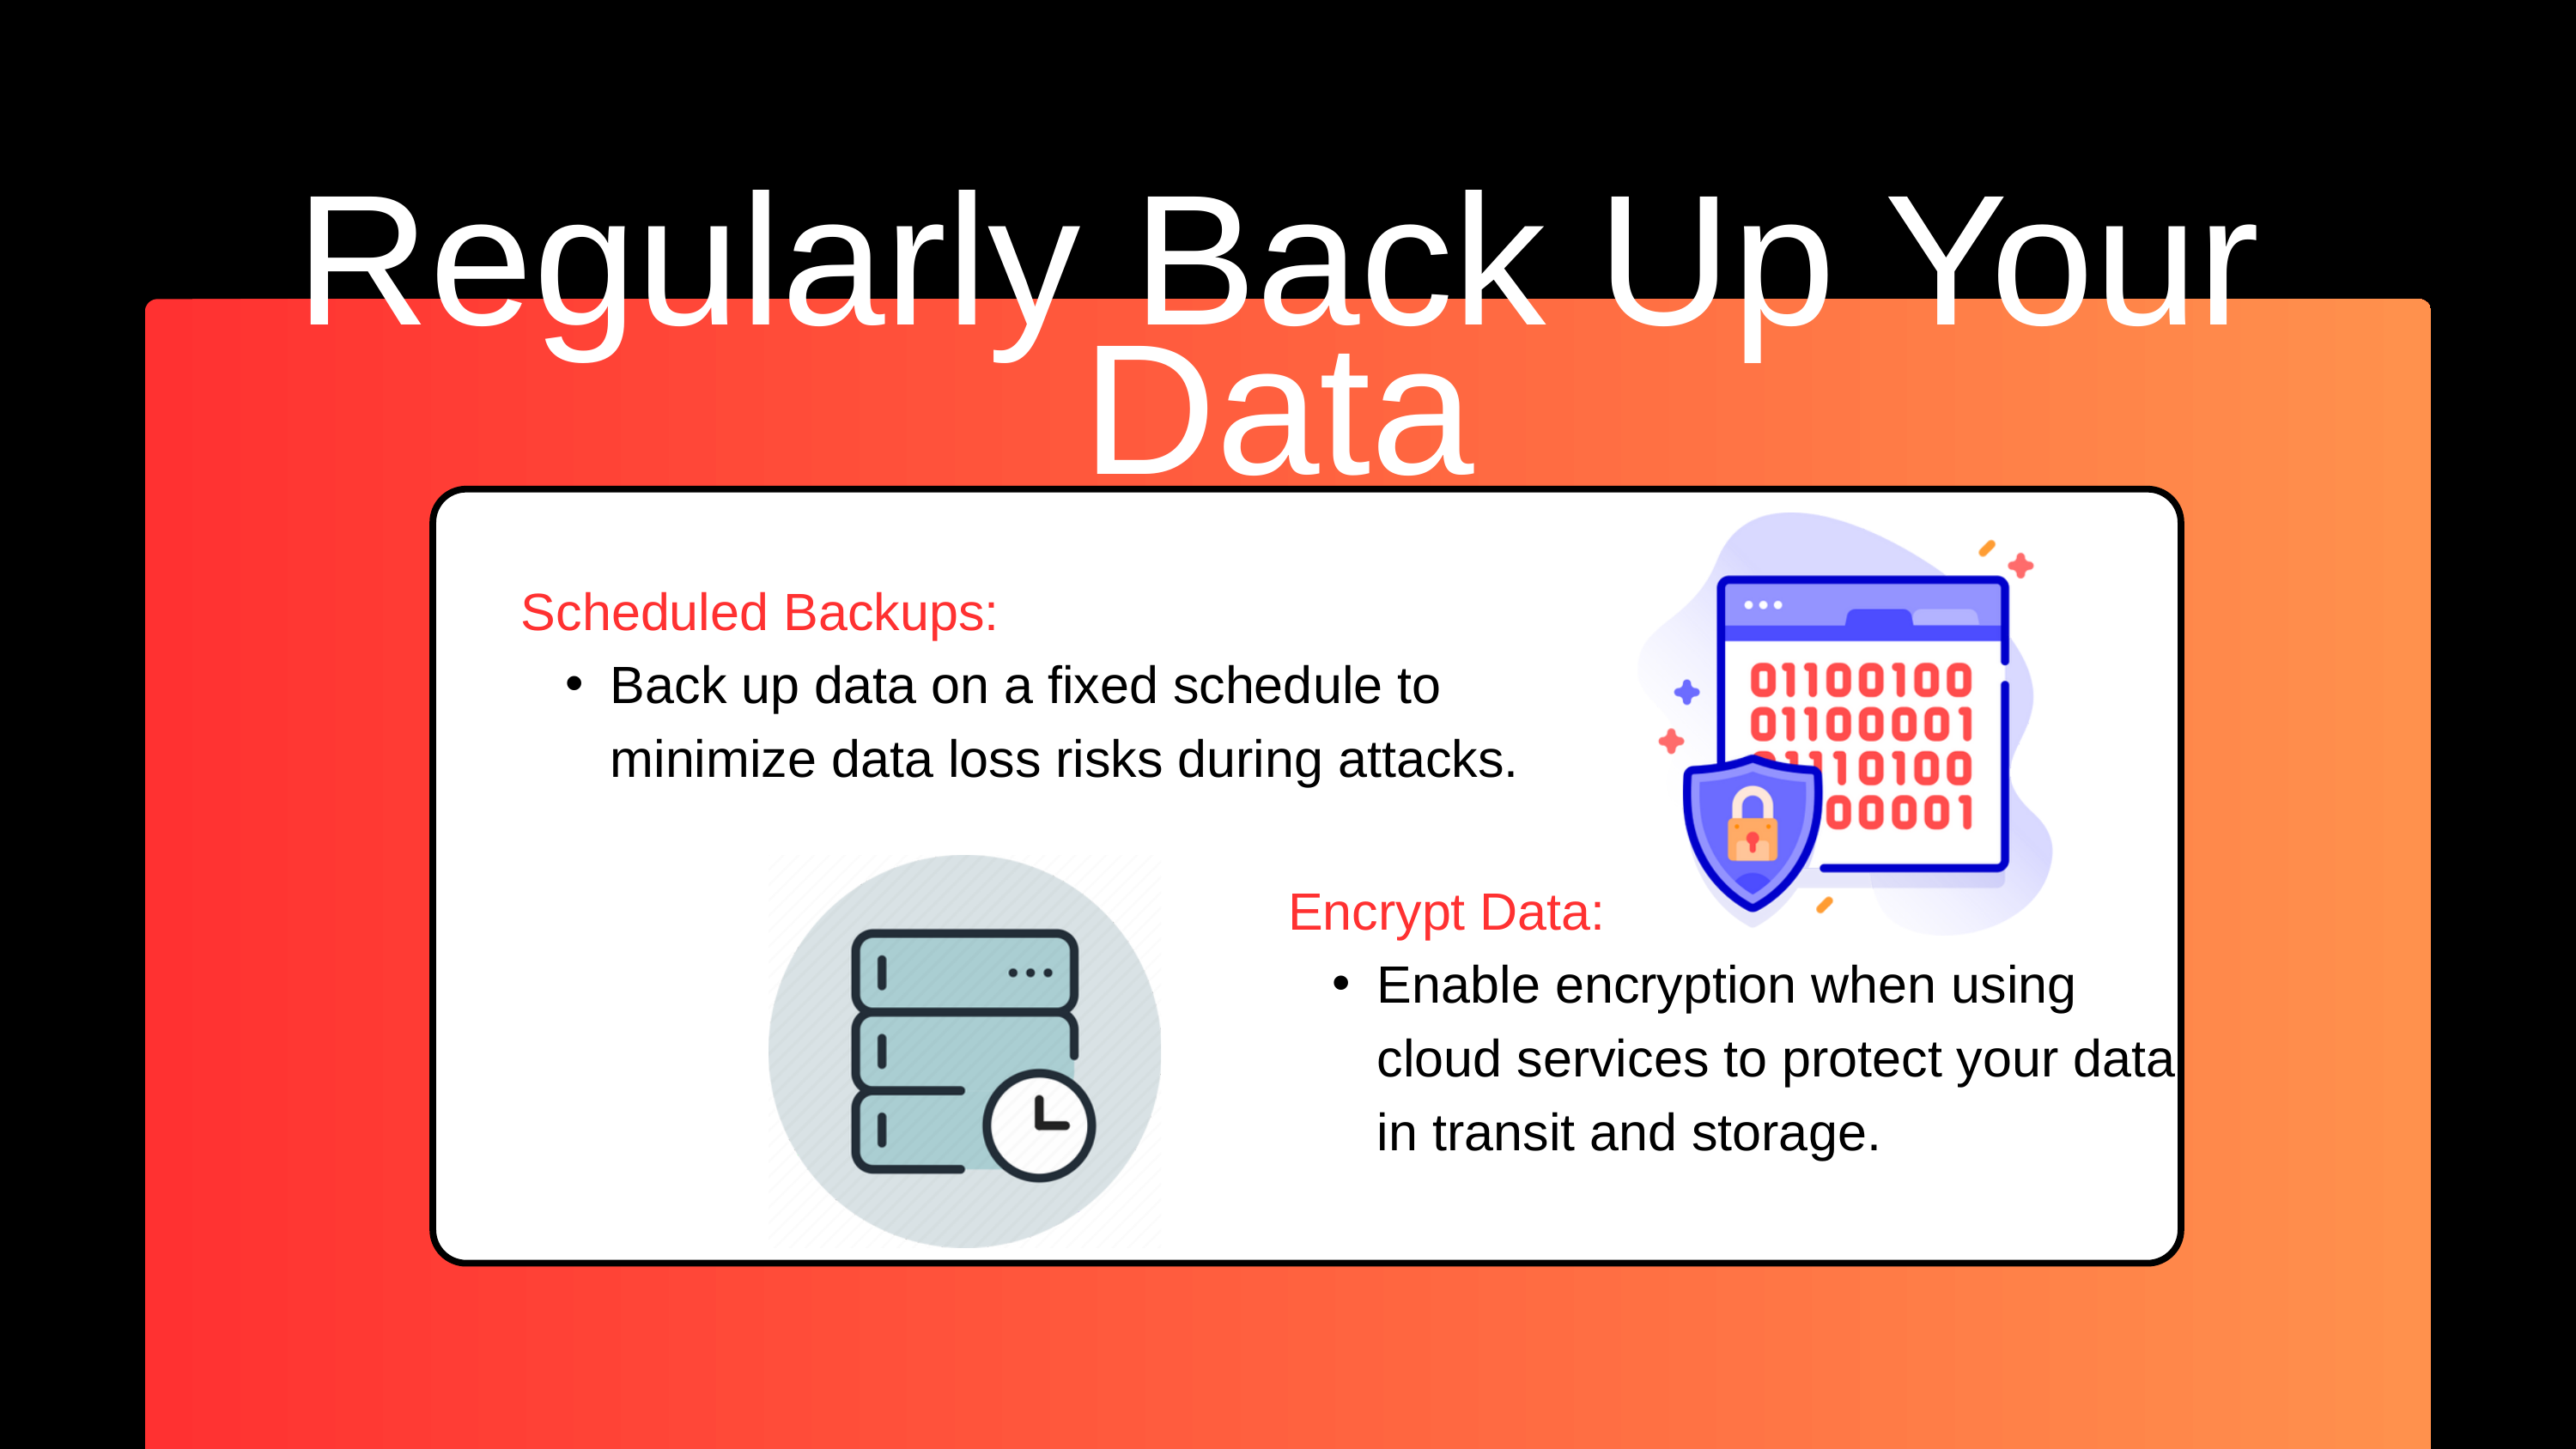

Regularly Back Up Your Data

Scheduled Backups:
Back up data on a fixed schedule to minimize data loss risks during attacks.

Encrypt Data:
Enable encryption when using cloud services to protect your data in transit and storage.